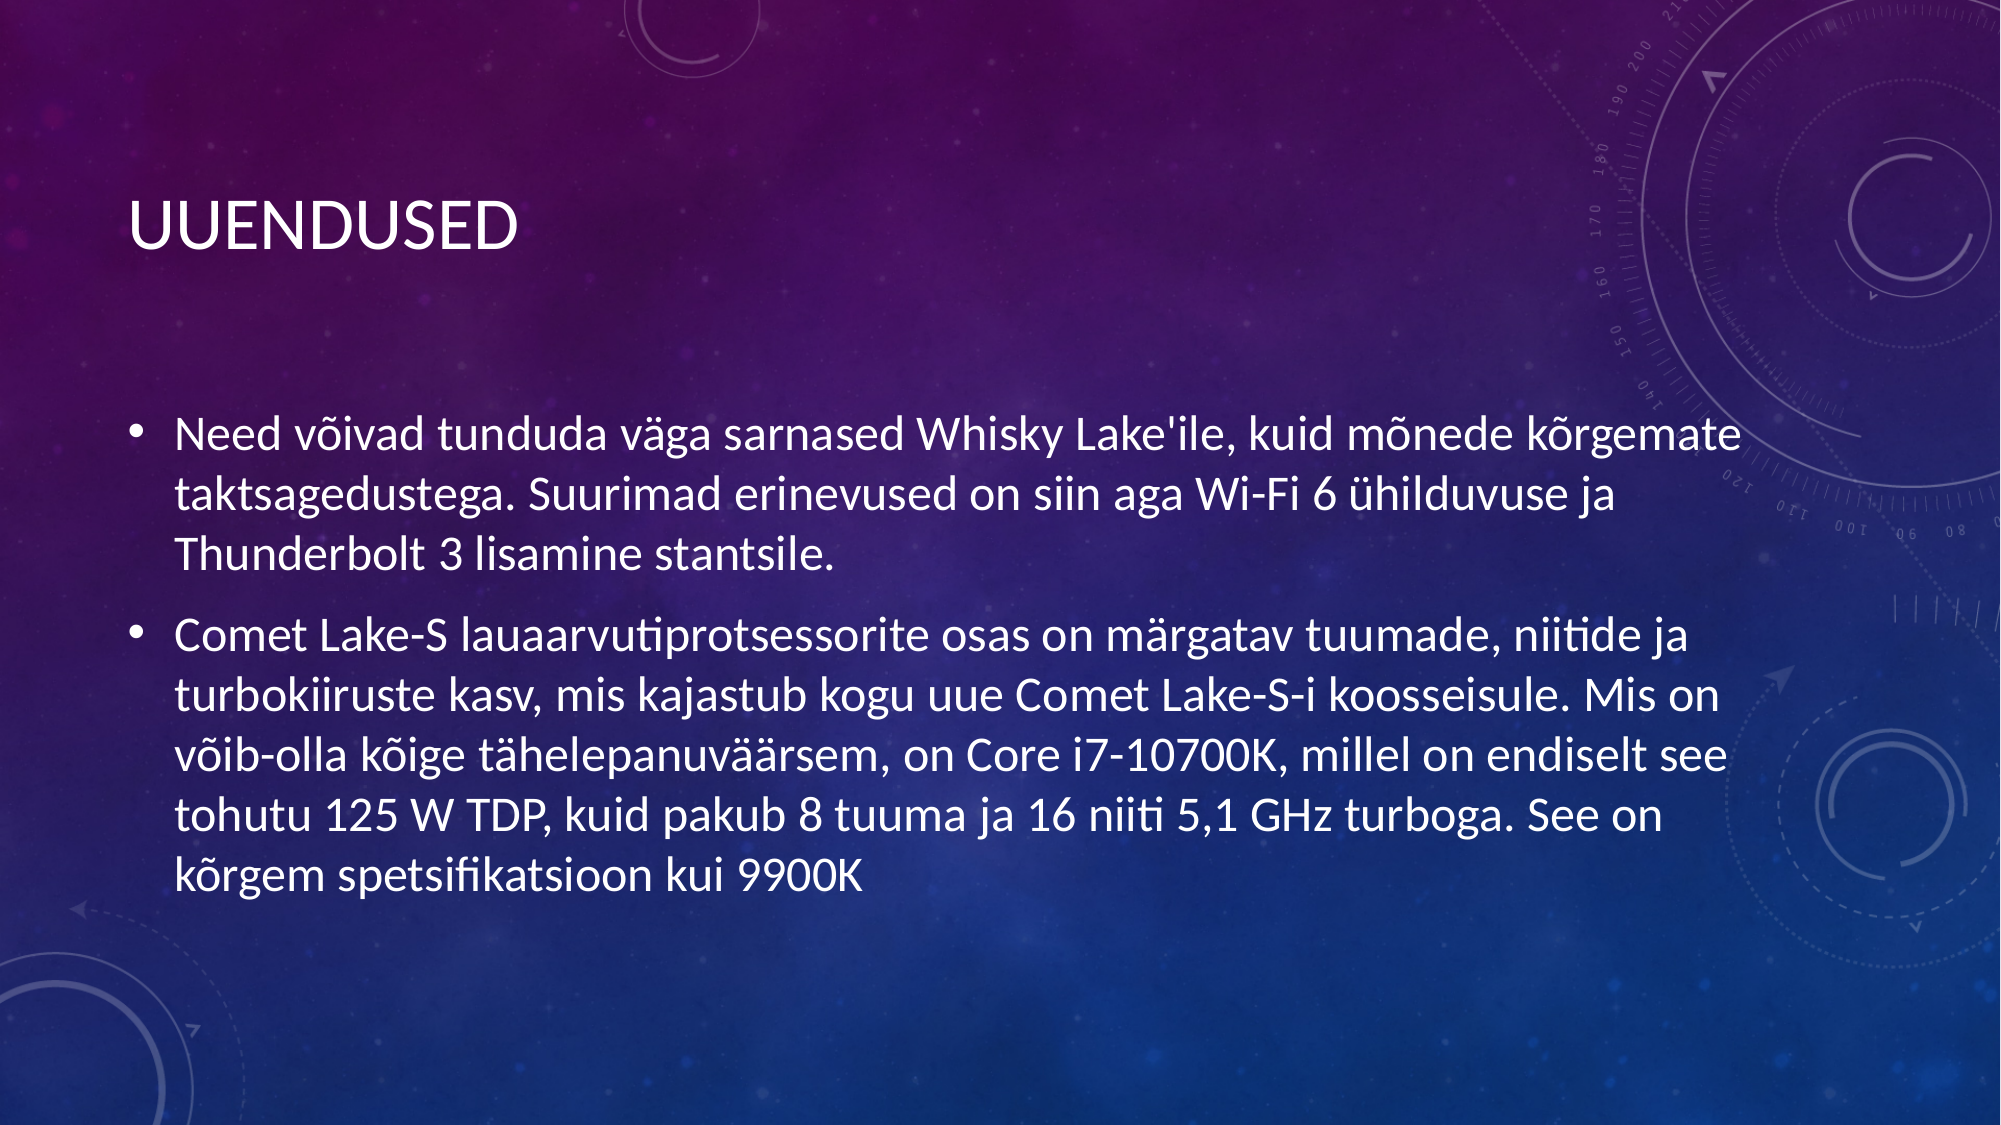

# uuendused
Need võivad tunduda väga sarnased Whisky Lake'ile, kuid mõnede kõrgemate taktsagedustega. Suurimad erinevused on siin aga Wi-Fi 6 ühilduvuse ja Thunderbolt 3 lisamine stantsile.
Comet Lake-S lauaarvutiprotsessorite osas on märgatav tuumade, niitide ja turbokiiruste kasv, mis kajastub kogu uue Comet Lake-S-i koosseisule. Mis on võib-olla kõige tähelepanuväärsem, on Core i7-10700K, millel on endiselt see tohutu 125 W TDP, kuid pakub 8 tuuma ja 16 niiti 5,1 GHz turboga. See on kõrgem spetsifikatsioon kui 9900K